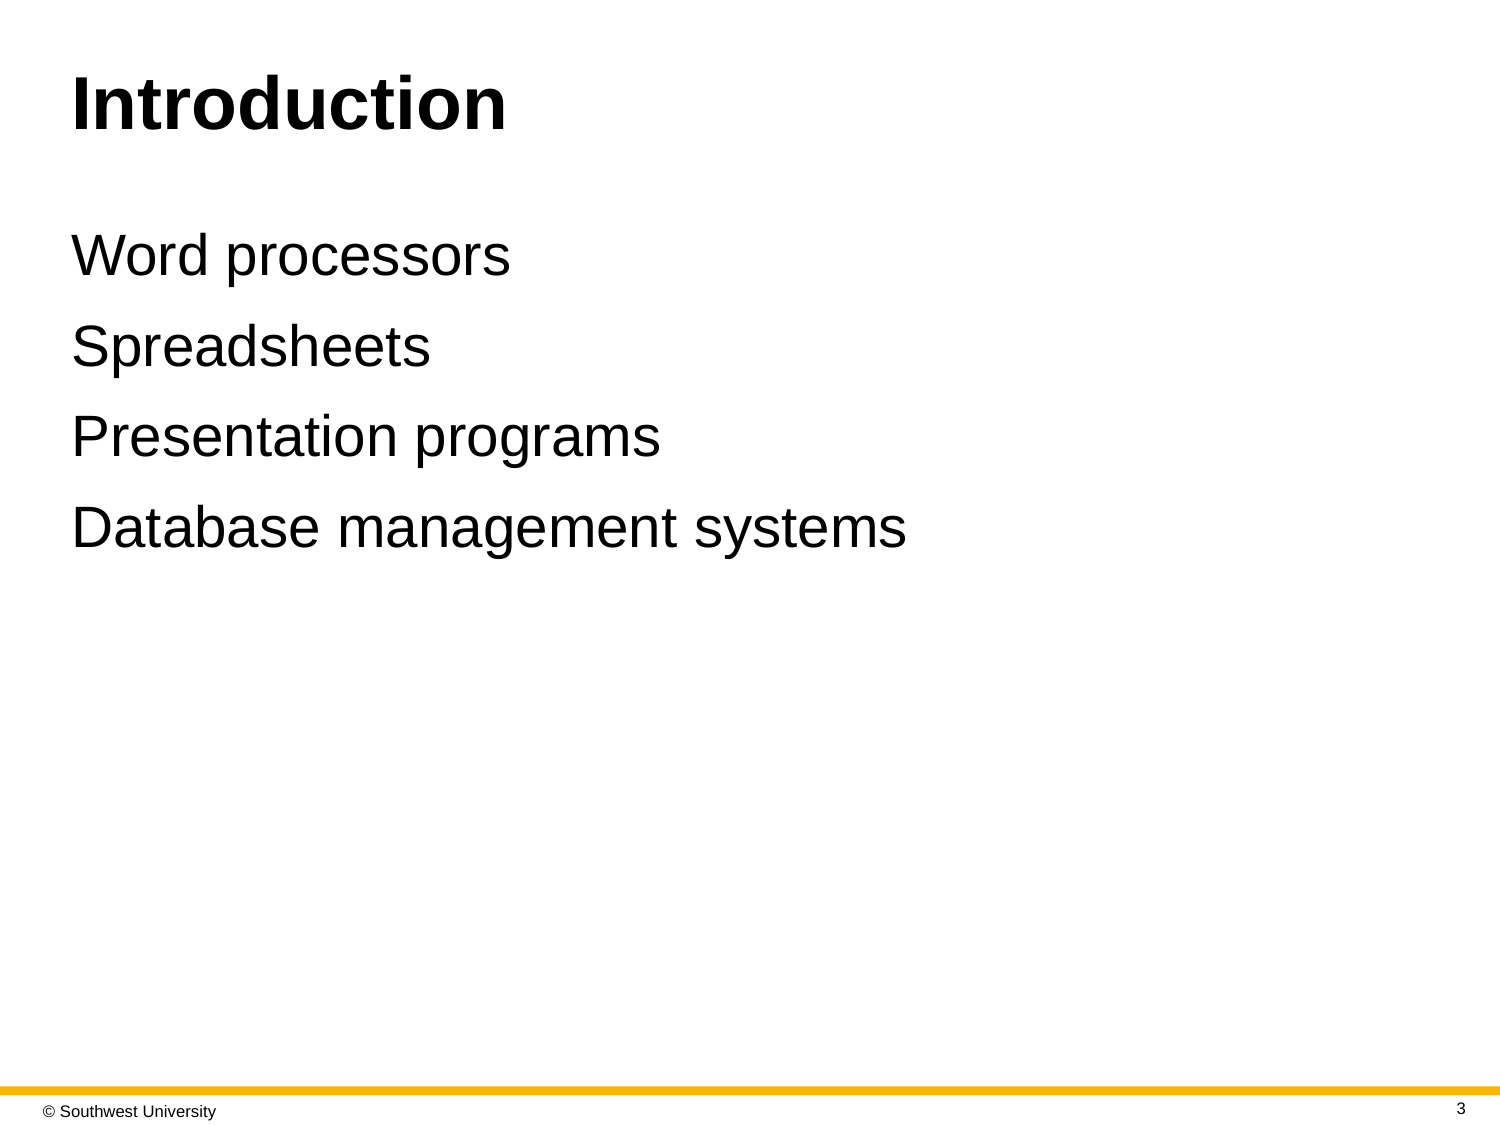

# Introduction
Word processors
Spreadsheets
Presentation programs
Database management systems
3